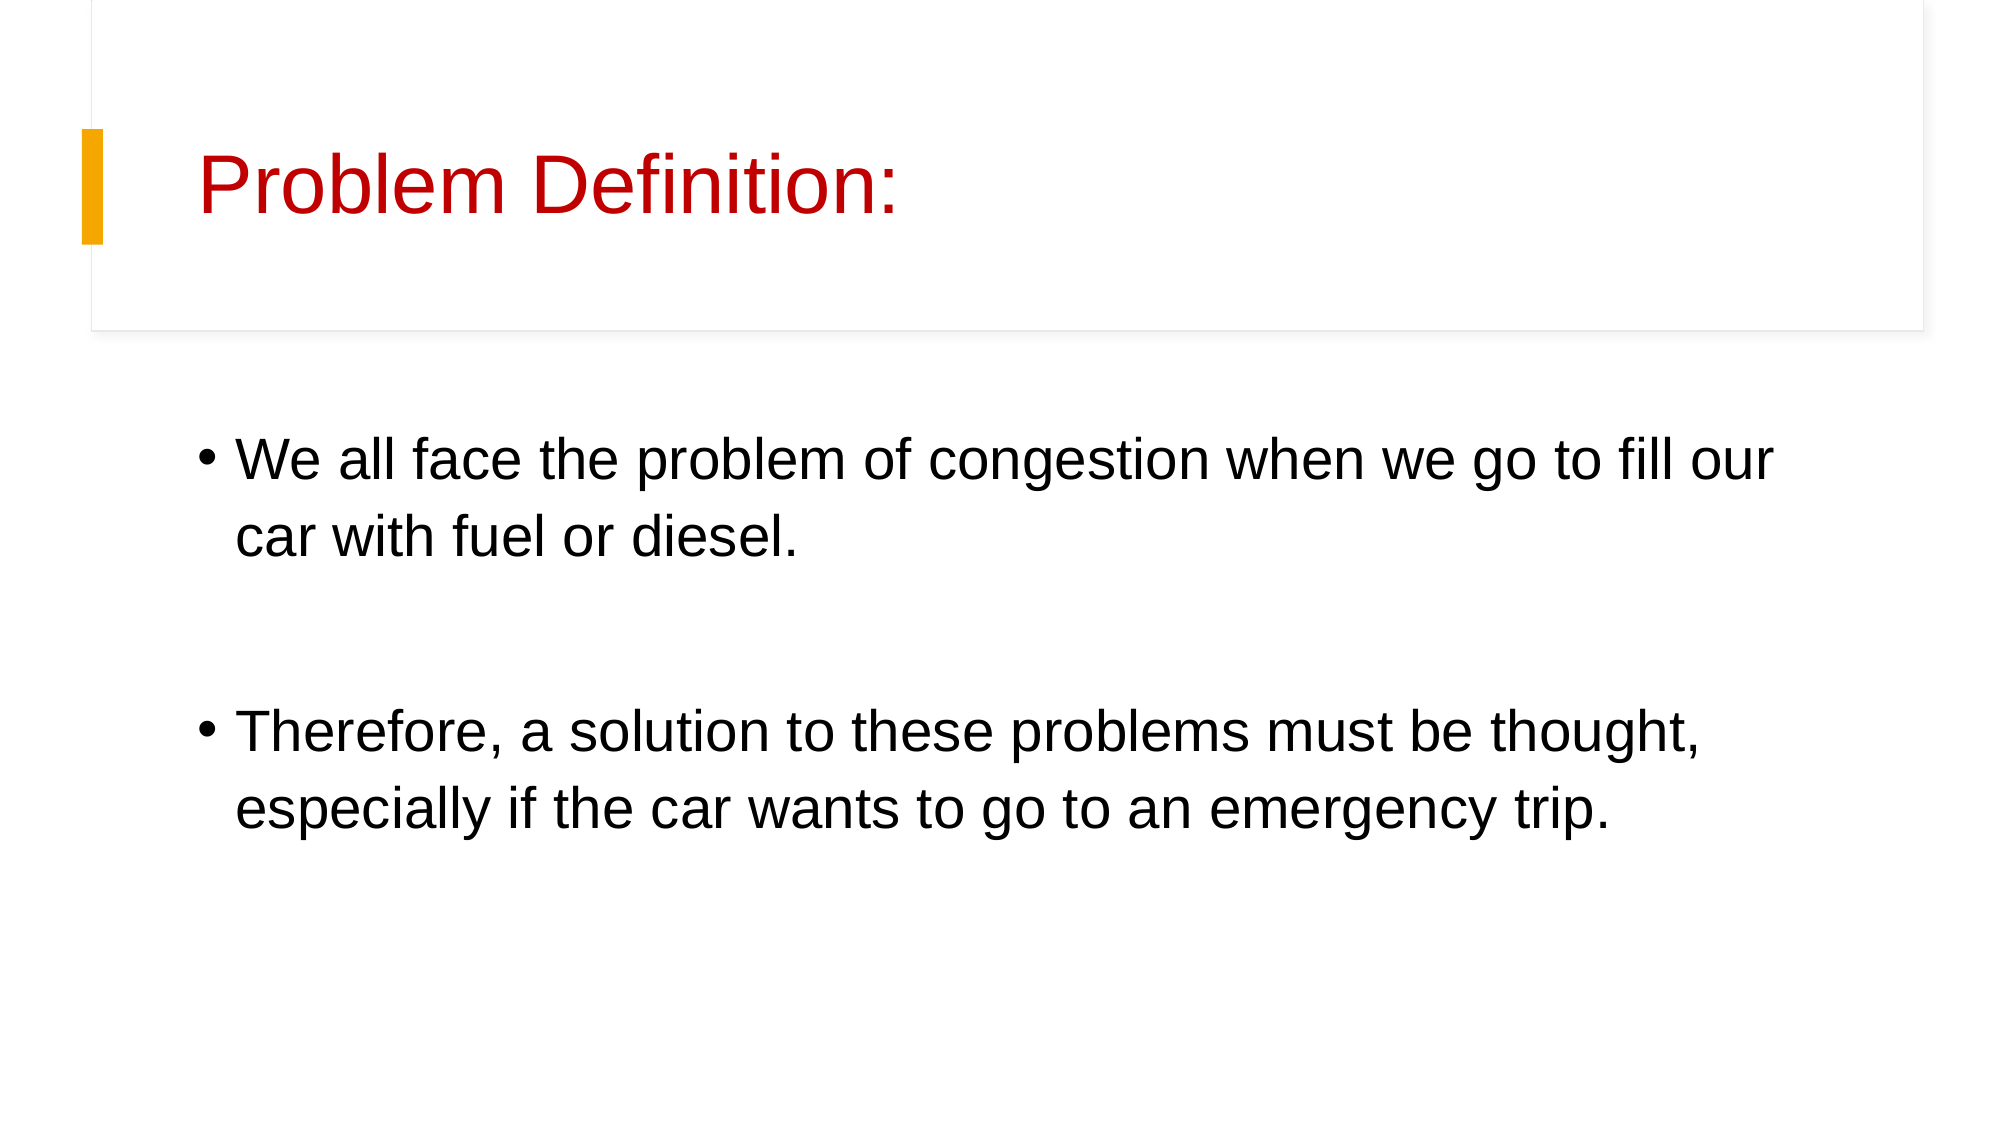

# Problem Definition:
We all face the problem of congestion when we go to fill our car with fuel or diesel.

Therefore, a solution to these problems must be thought, especially if the car wants to go to an emergency trip.